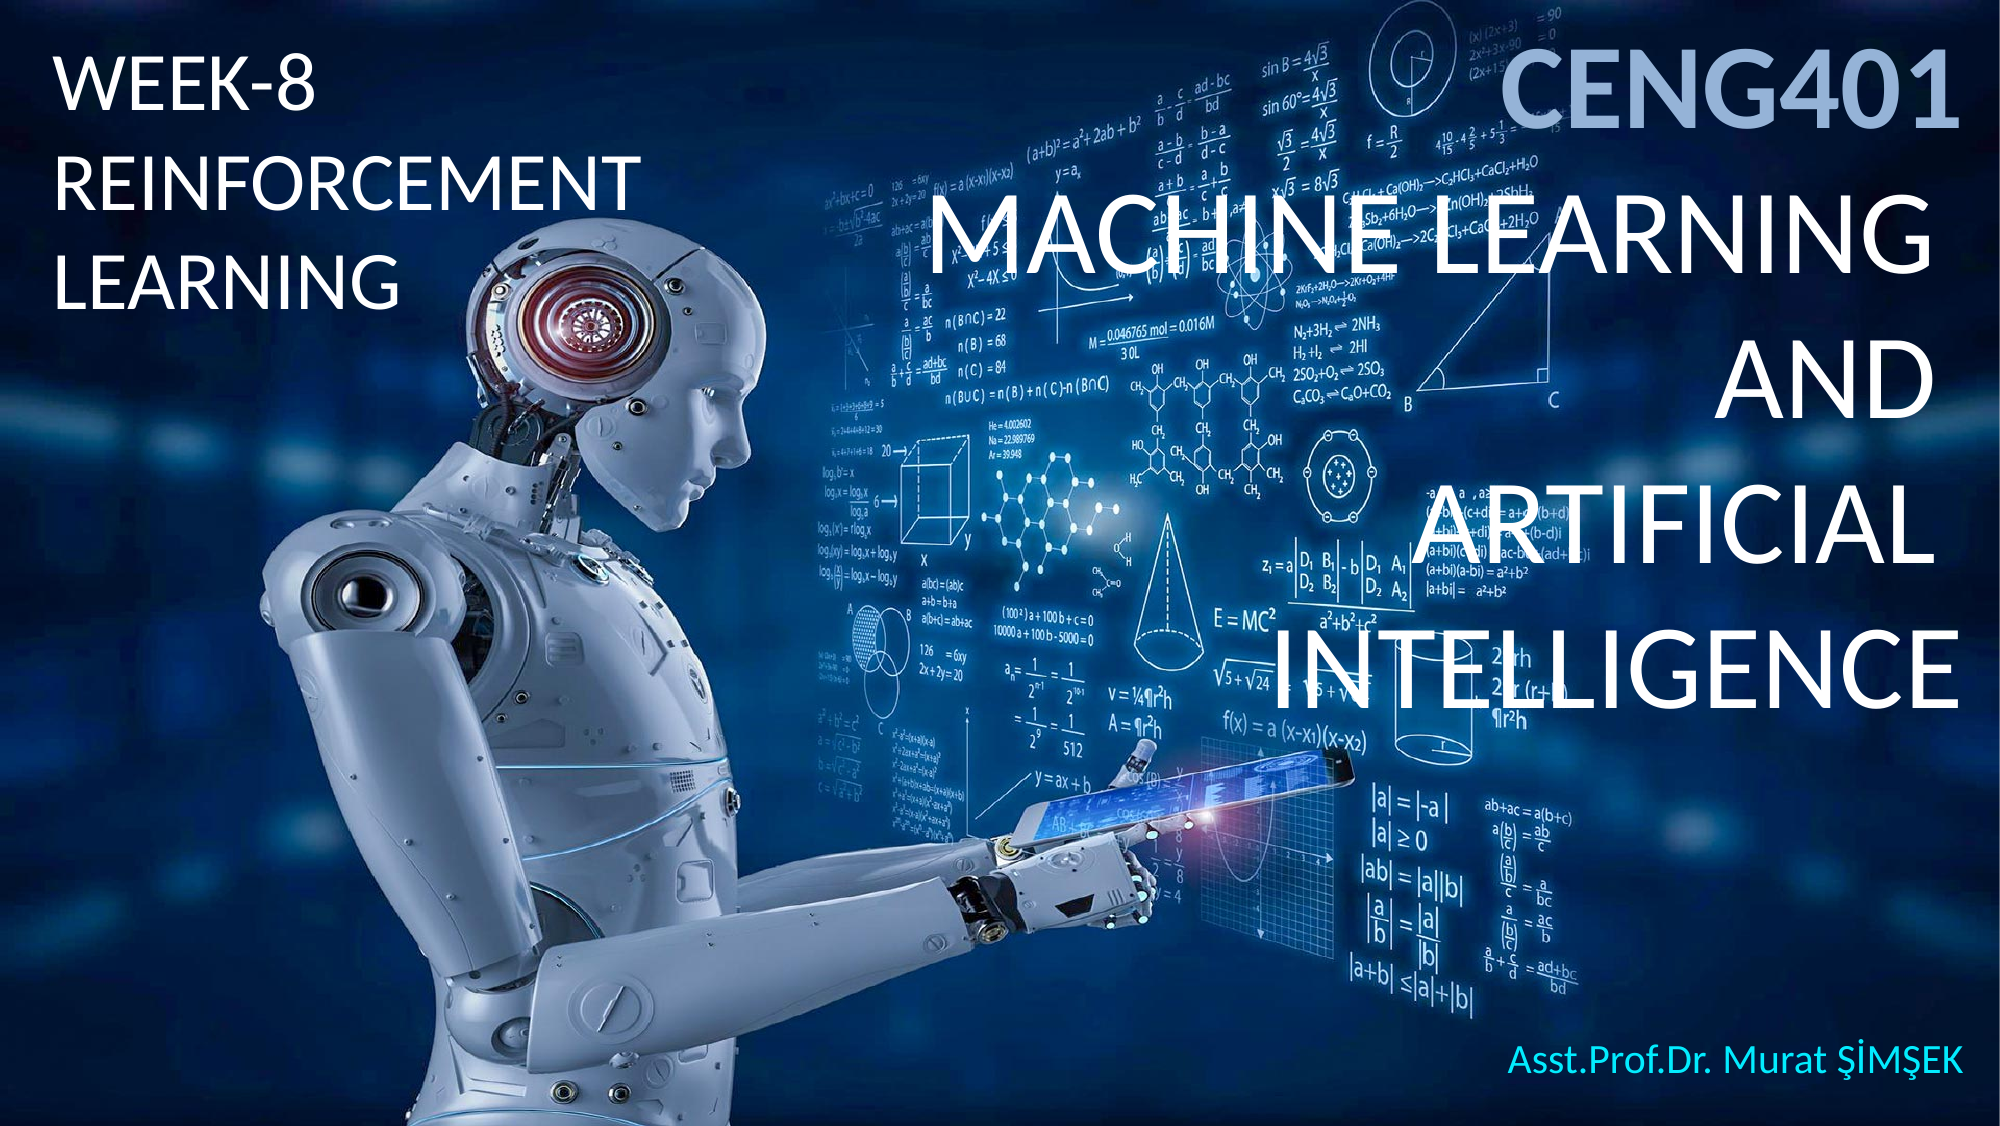

# CENG401 MACHINE LEARNING AND ARTIFICIAL INTELLIGENCE
WEEK-8
REINFORCEMENT
LEARNING
Asst.Prof.Dr. Murat ŞİMŞEK